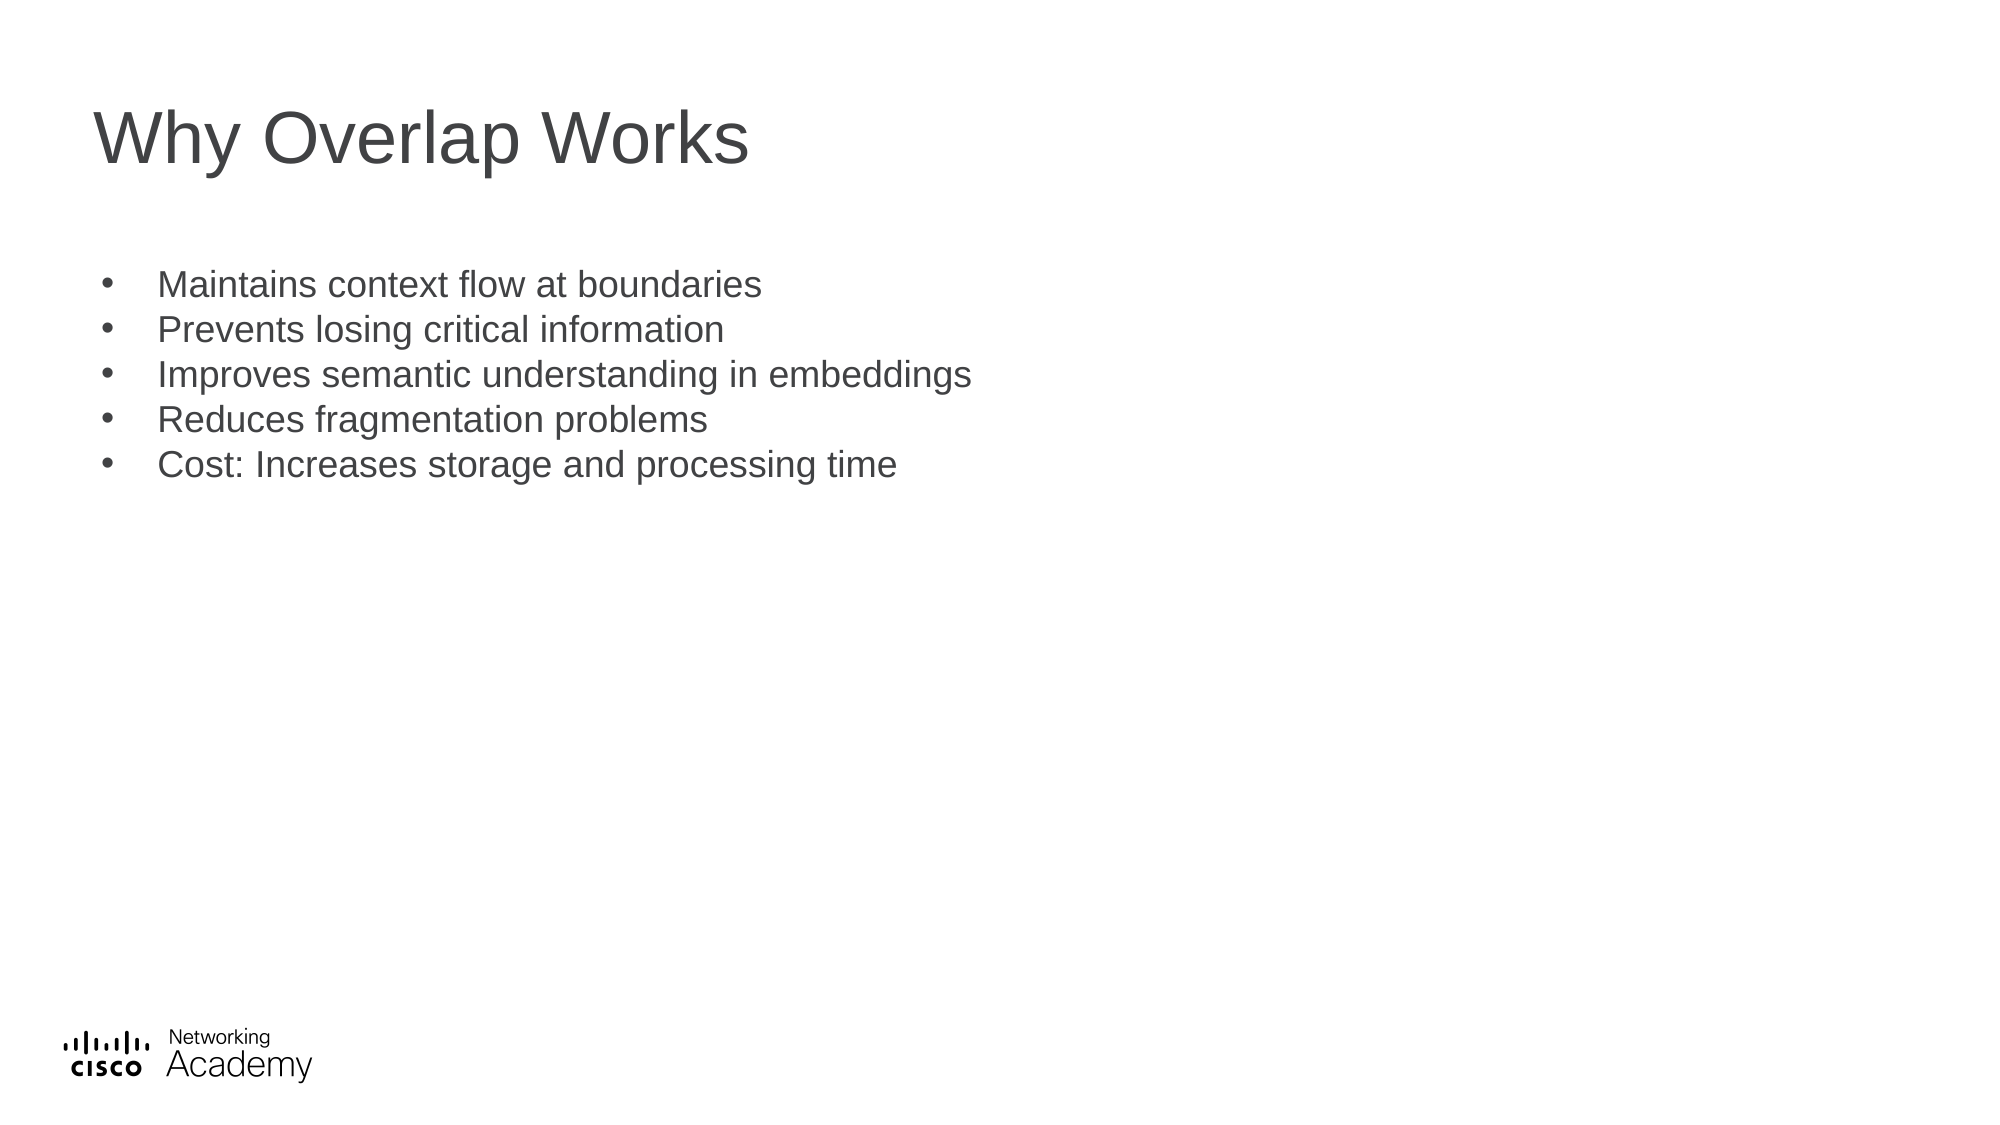

# Why Overlap Works
Maintains context flow at boundaries
Prevents losing critical information
Improves semantic understanding in embeddings
Reduces fragmentation problems
Cost: Increases storage and processing time